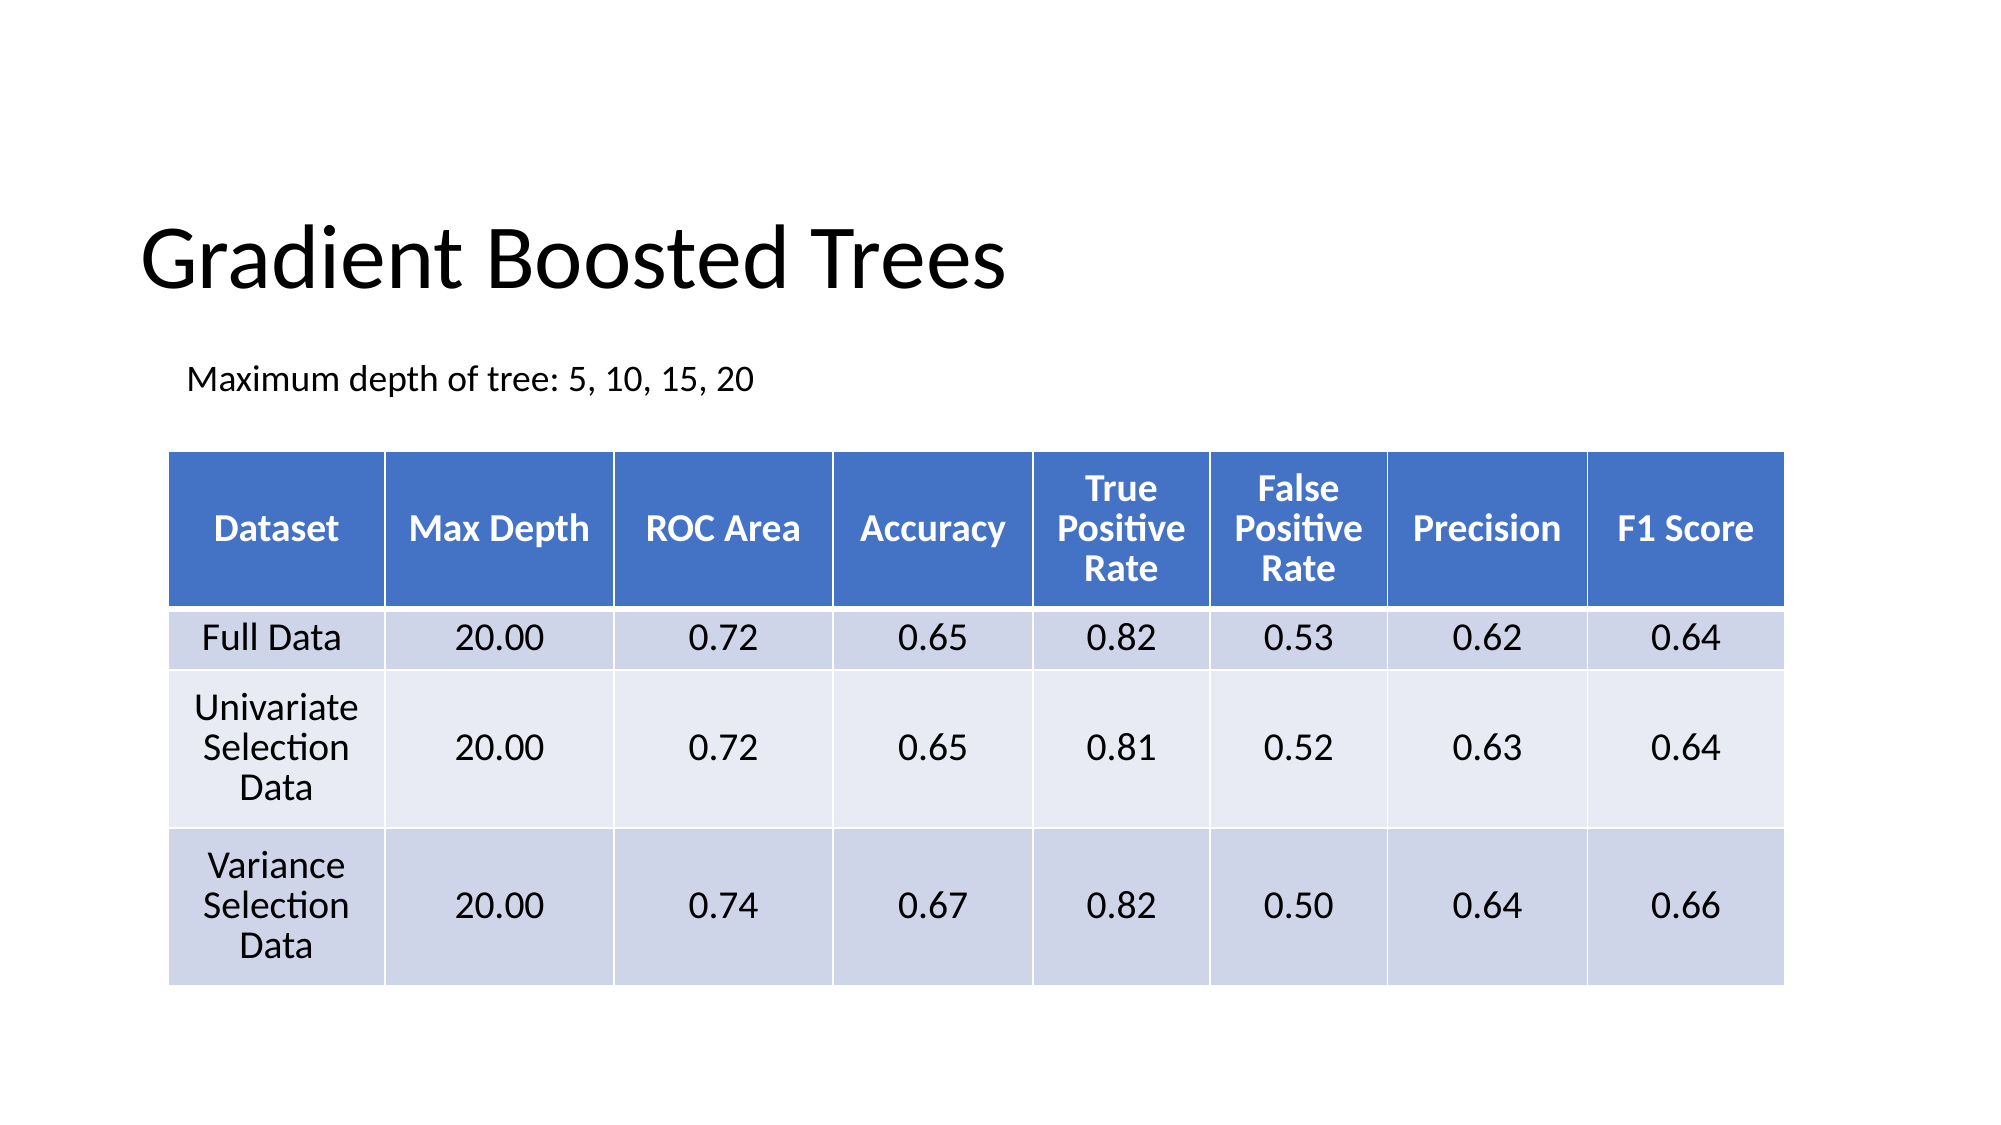

# Gradient Boosted Trees
Maximum depth of tree: 5, 10, 15, 20
| Dataset | Max Depth | ROC Area | Accuracy | True Positive Rate | False Positive Rate | Precision | F1 Score |
| --- | --- | --- | --- | --- | --- | --- | --- |
| Full Data | 20.00 | 0.72 | 0.65 | 0.82 | 0.53 | 0.62 | 0.64 |
| Univariate Selection Data | 20.00 | 0.72 | 0.65 | 0.81 | 0.52 | 0.63 | 0.64 |
| Variance Selection Data | 20.00 | 0.74 | 0.67 | 0.82 | 0.50 | 0.64 | 0.66 |